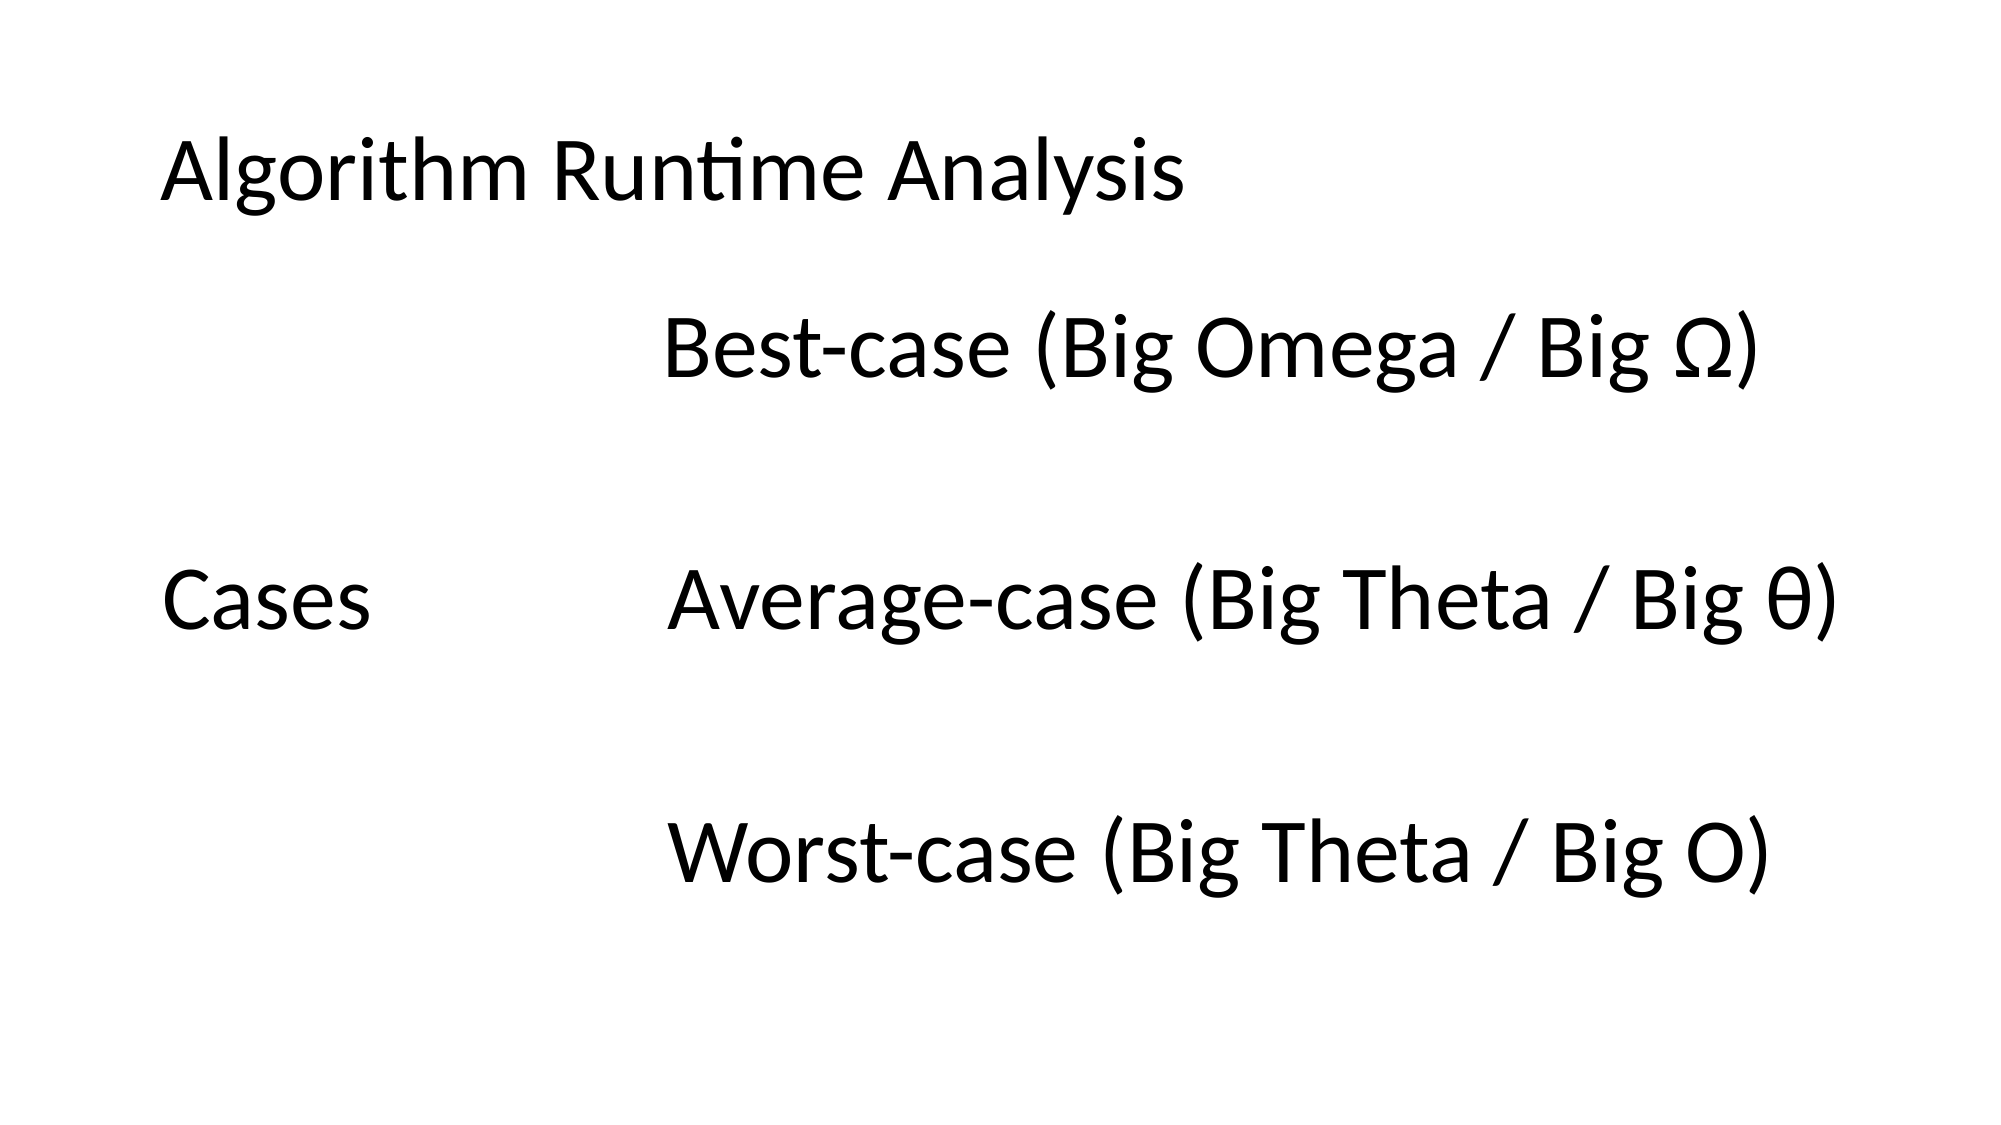

Algorithm Runtime Analysis
Best-case (Big Omega / Big Ω)
Cases
Average-case (Big Theta / Big θ)
Worst-case (Big Theta / Big O)